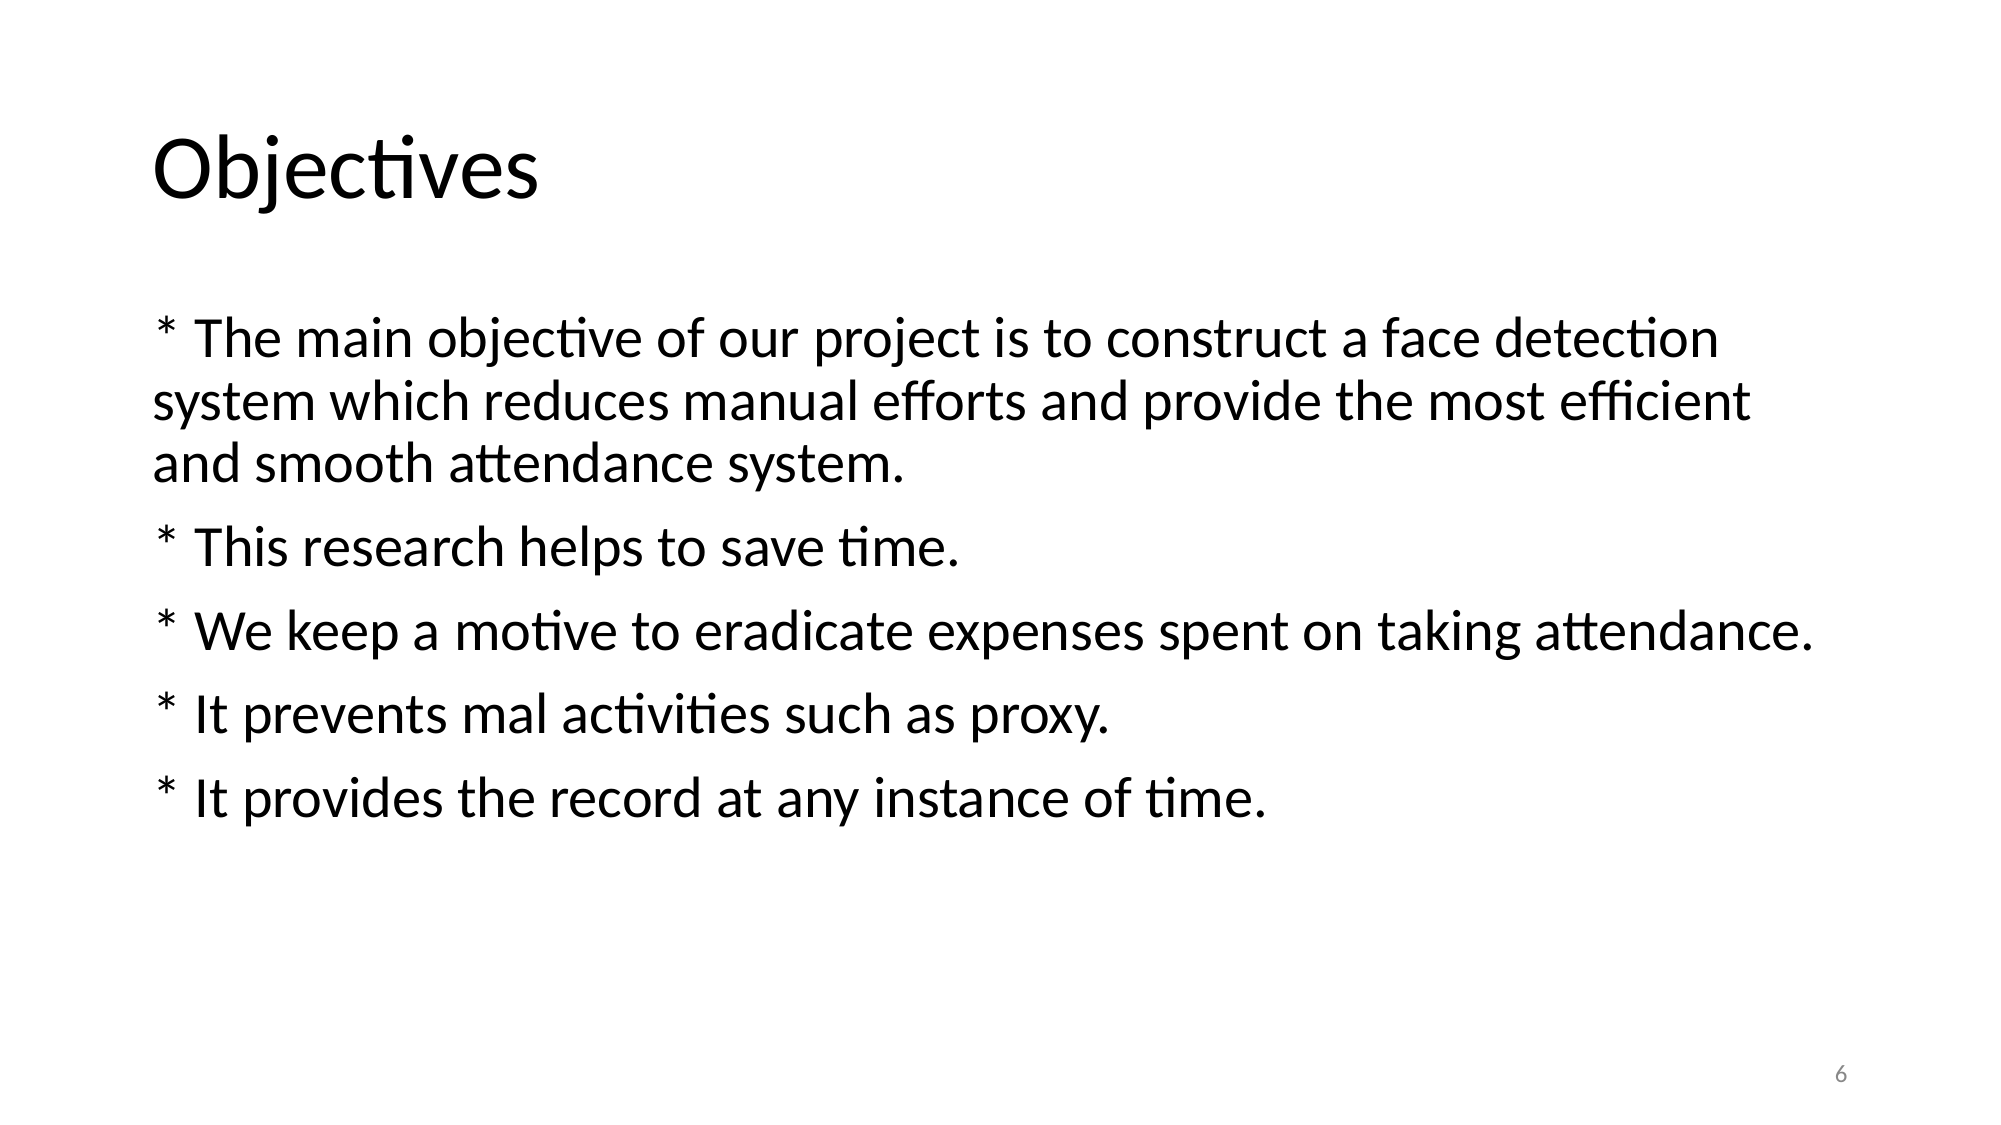

# Objectives
* The main objective of our project is to construct a face detection system which reduces manual efforts and provide the most efficient and smooth attendance system.
* This research helps to save time.
* We keep a motive to eradicate expenses spent on taking attendance.
* It prevents mal activities such as proxy.
* It provides the record at any instance of time.

6